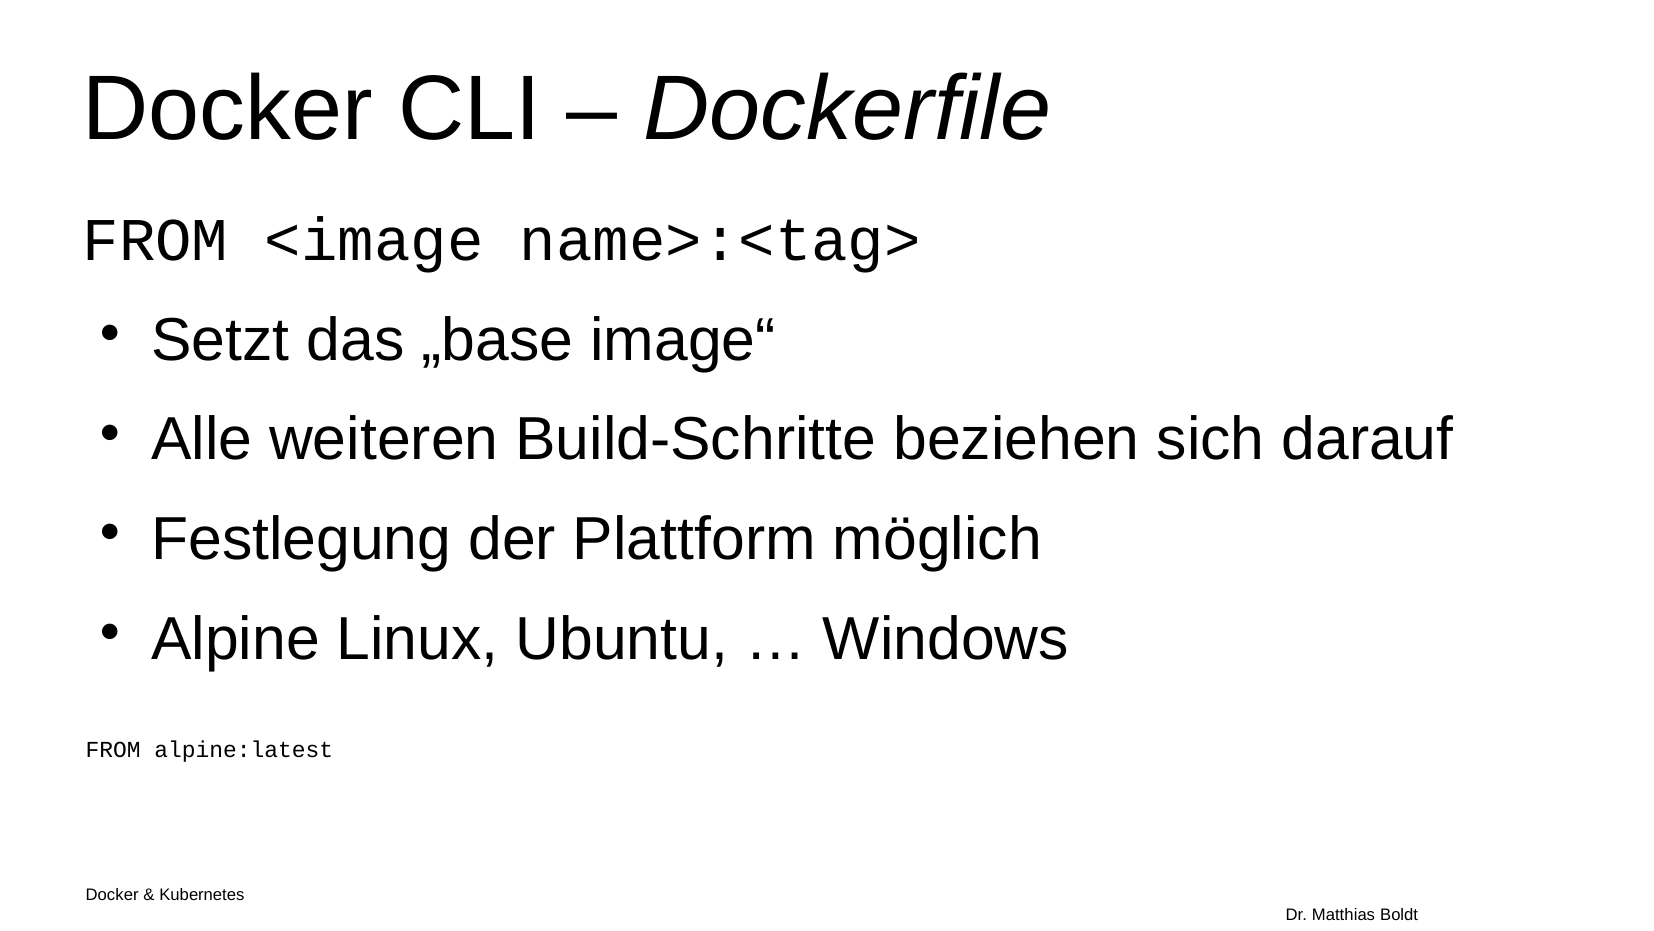

Docker CLI – Dockerfile
FROM <image name>:<tag>
Setzt das „base image“
Alle weiteren Build-Schritte beziehen sich darauf
Festlegung der Plattform möglich
Alpine Linux, Ubuntu, … Windows

FROM alpine:latest
Docker & Kubernetes																Dr. Matthias Boldt